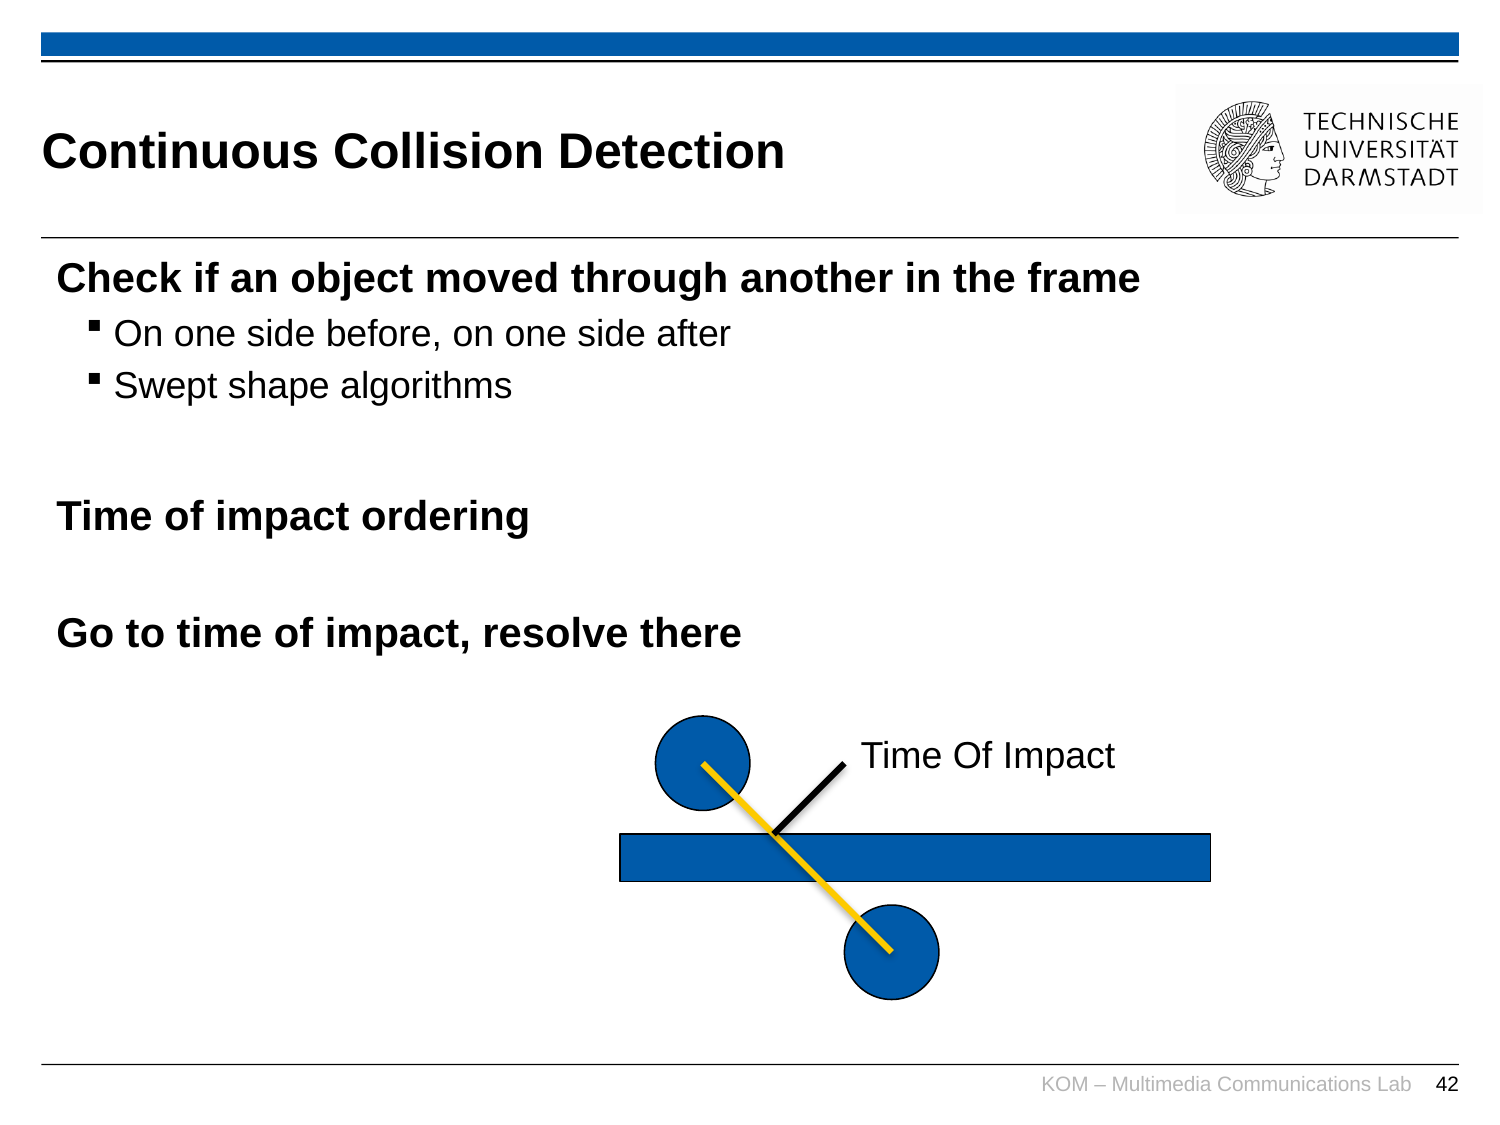

# Continuous Collision Detection
Check if an object moved through another in the frame
On one side before, on one side after
Swept shape algorithms

Time of impact ordering

Go to time of impact, resolve there

Time Of Impact